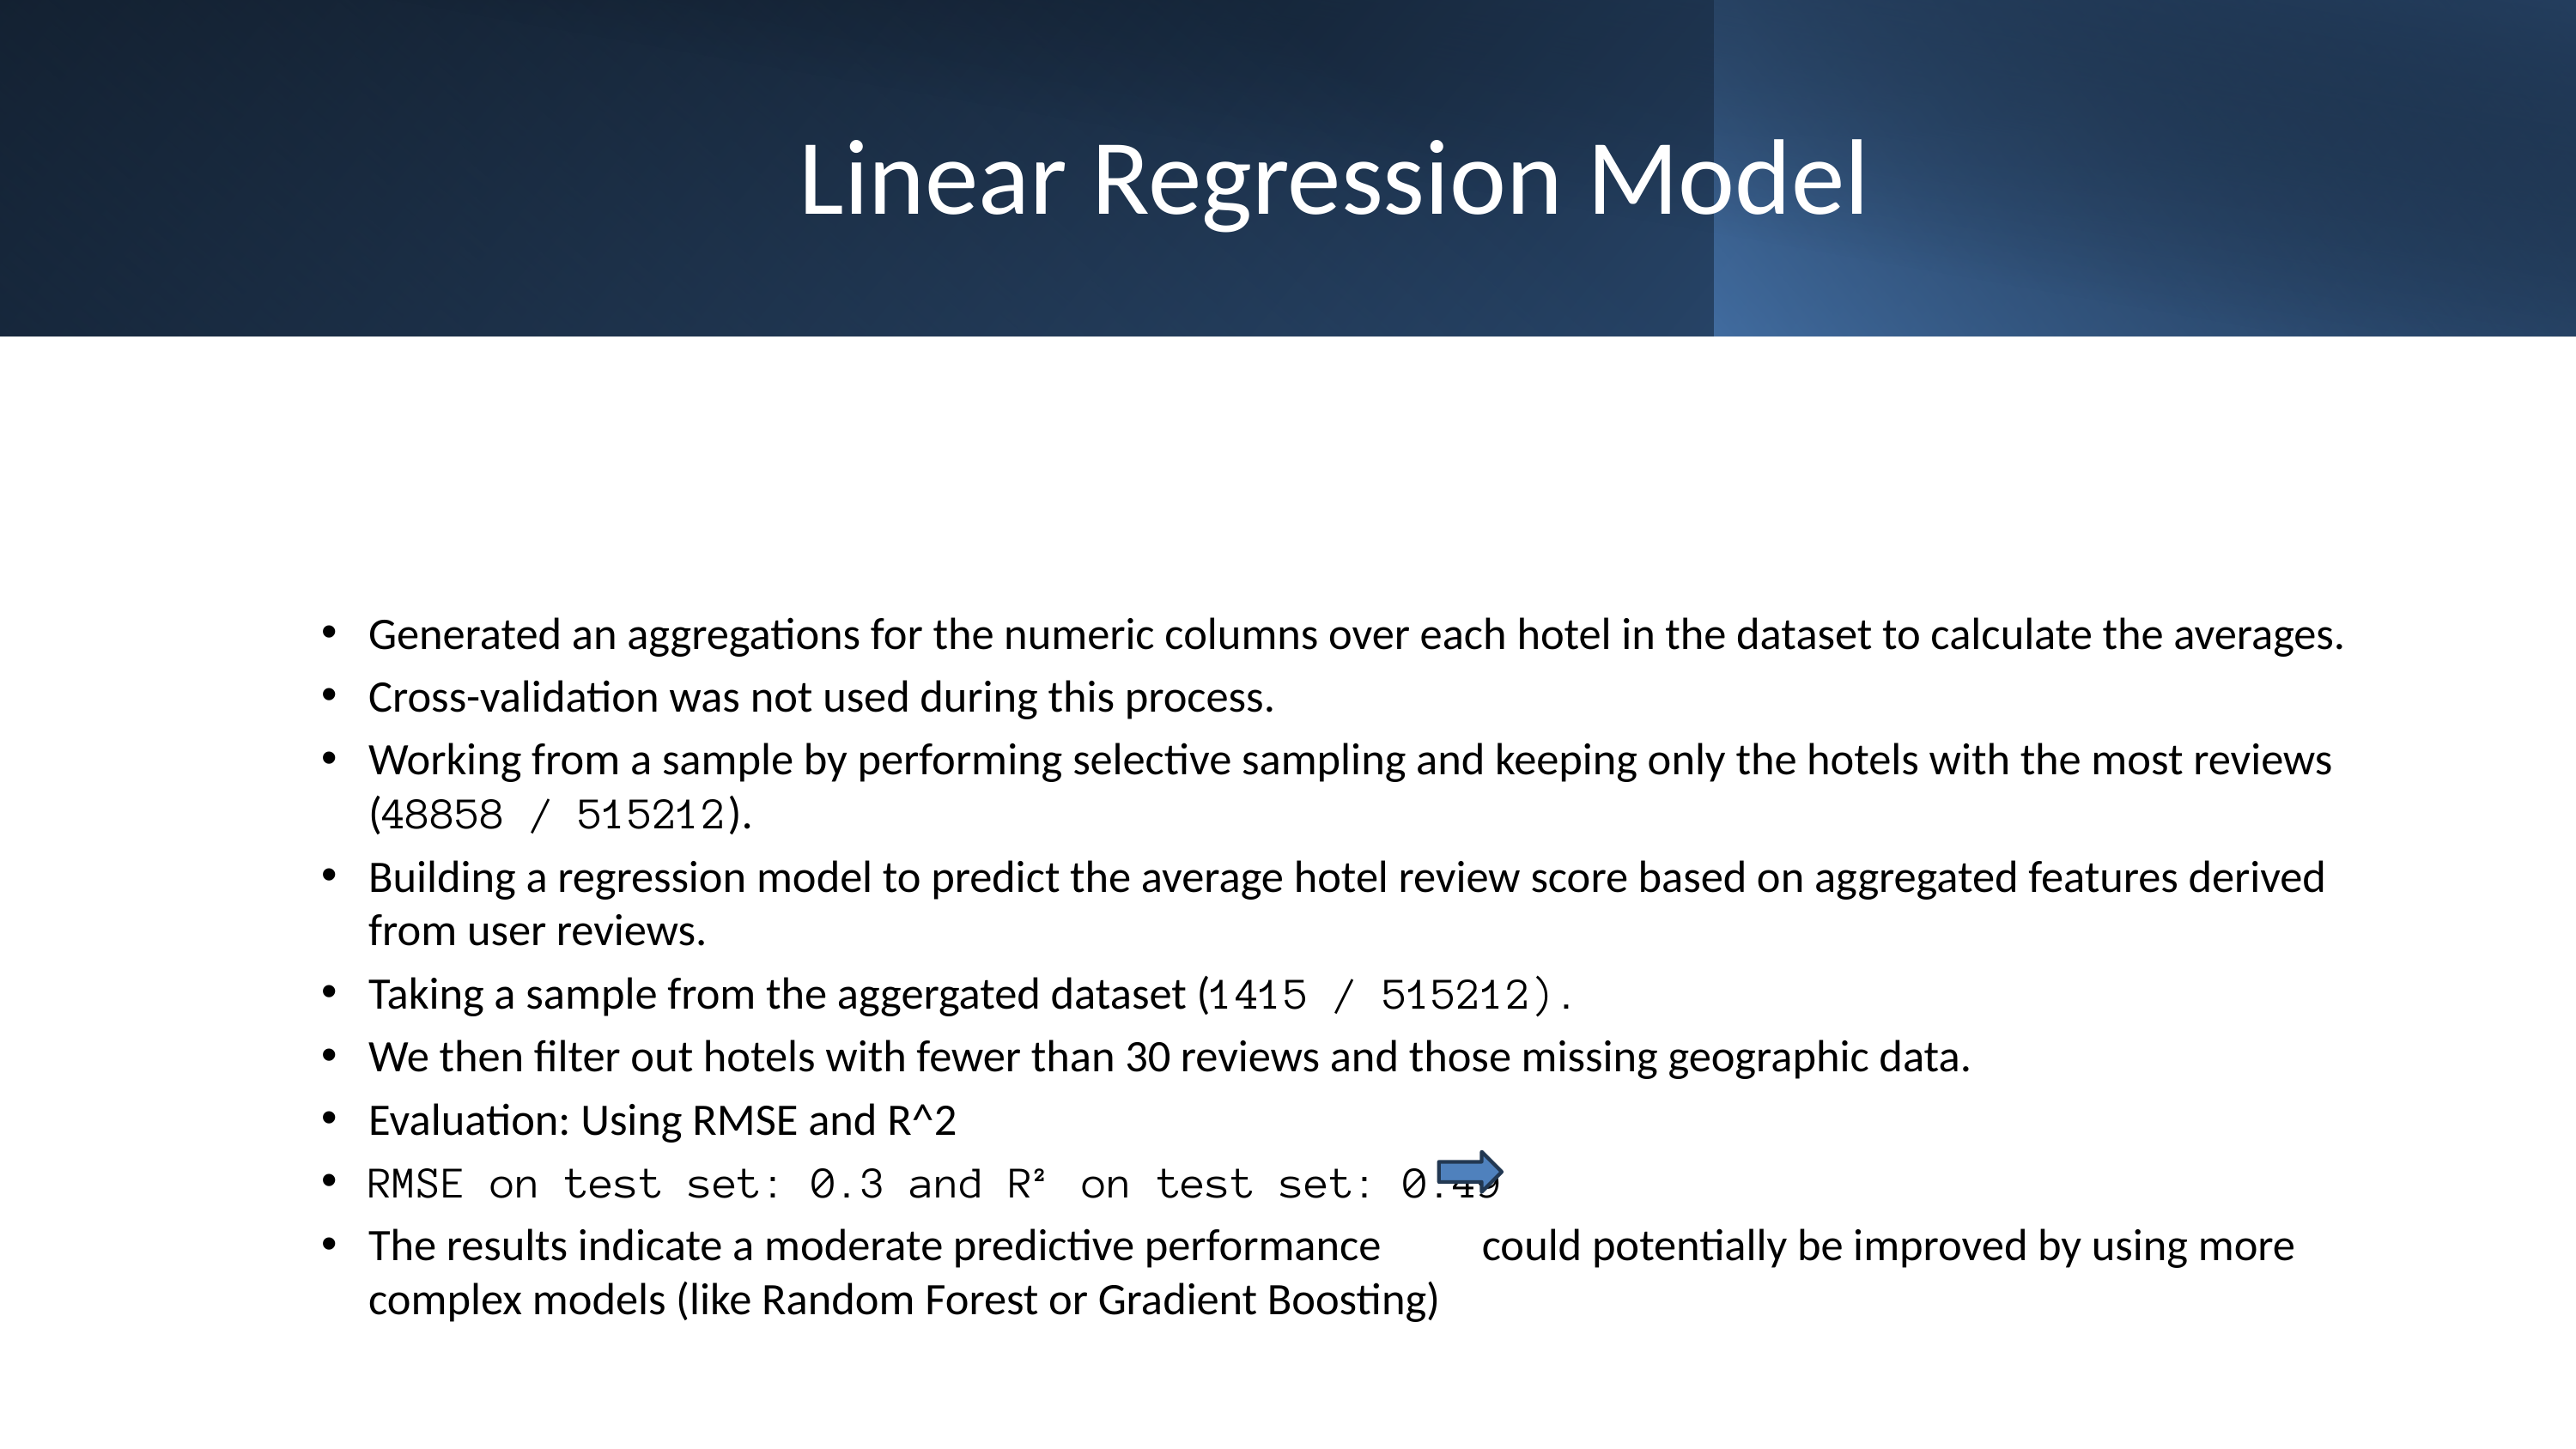

# Linear Regression Model
Generated an aggregations for the numeric columns over each hotel in the dataset to calculate the averages.
Cross-validation was not used during this process.
Working from a sample by performing selective sampling and keeping only the hotels with the most reviews (48858 / 515212).
Building a regression model to predict the average hotel review score based on aggregated features derived from user reviews.
Taking a sample from the aggergated dataset (1415 / 515212).
We then filter out hotels with fewer than 30 reviews and those missing geographic data.
Evaluation: Using RMSE and R^2
RMSE on test set: 0.3 and R² on test set: 0.49
The results indicate a moderate predictive performance          could potentially be improved by using more complex models (like Random Forest or Gradient Boosting)